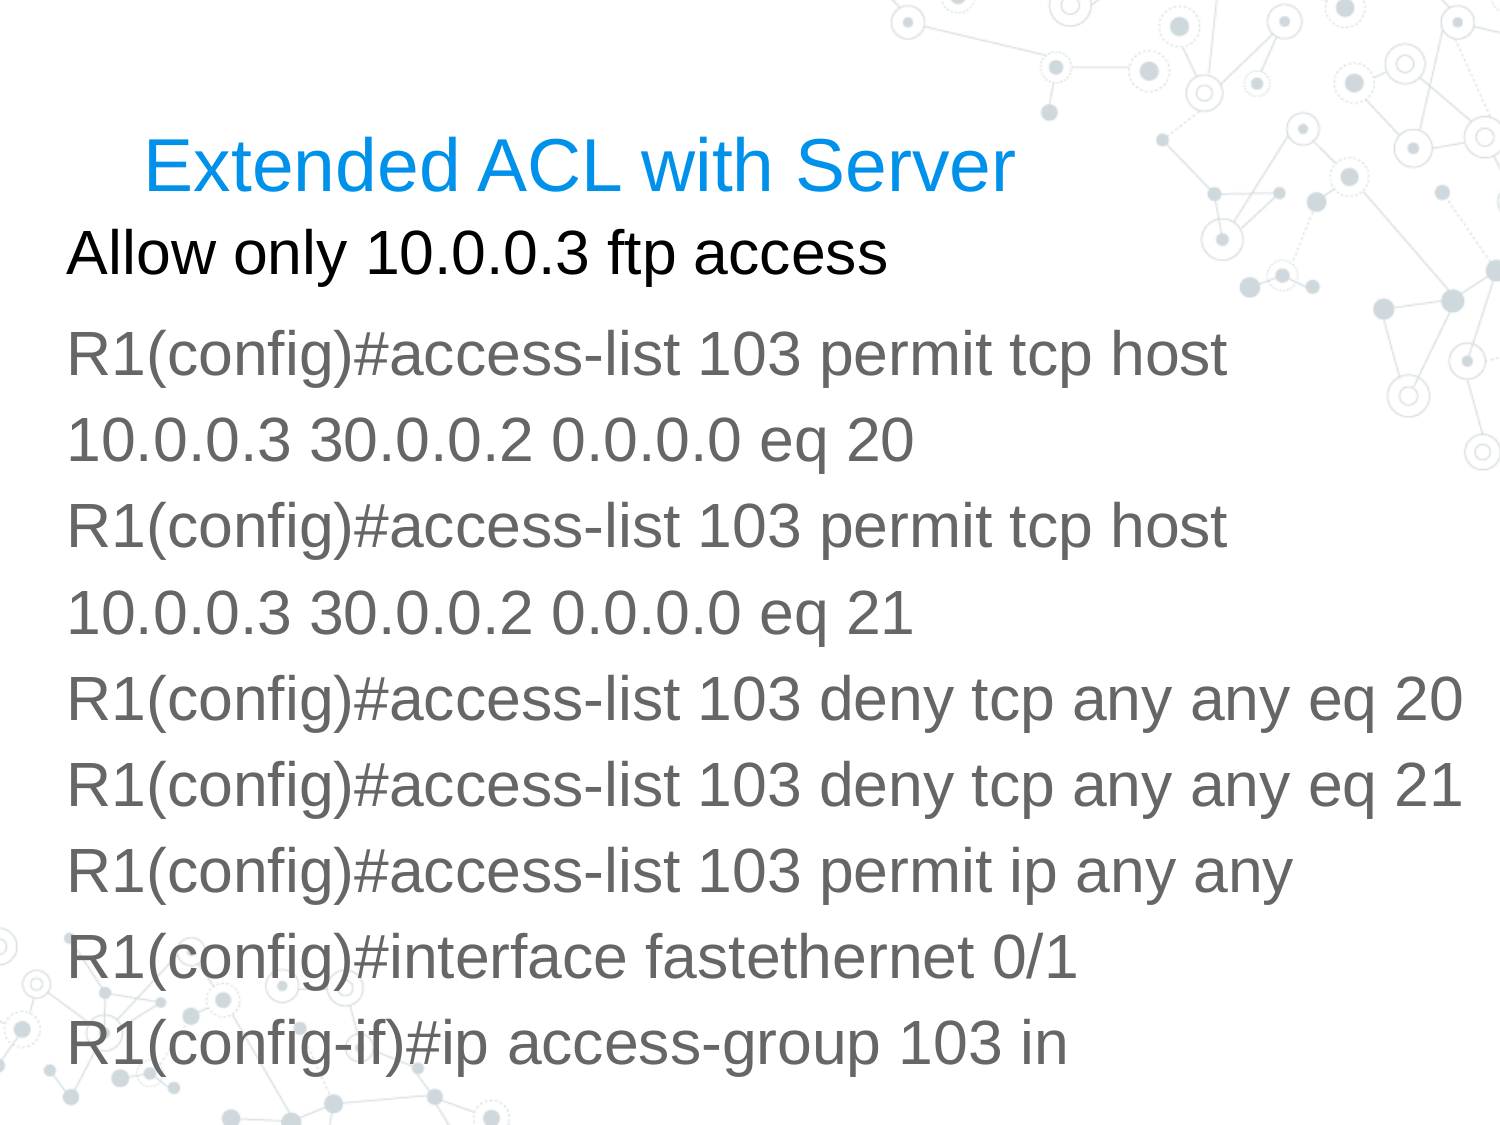

# Extended ACL with Server
Allow only 10.0.0.3 ftp access

R1(config)#access-list 103 permit tcp host 10.0.0.3 30.0.0.2 0.0.0.0 eq 20
R1(config)#access-list 103 permit tcp host 10.0.0.3 30.0.0.2 0.0.0.0 eq 21
R1(config)#access-list 103 deny tcp any any eq 20
R1(config)#access-list 103 deny tcp any any eq 21
R1(config)#access-list 103 permit ip any any
R1(config)#interface fastethernet 0/1
R1(config-if)#ip access-group 103 in